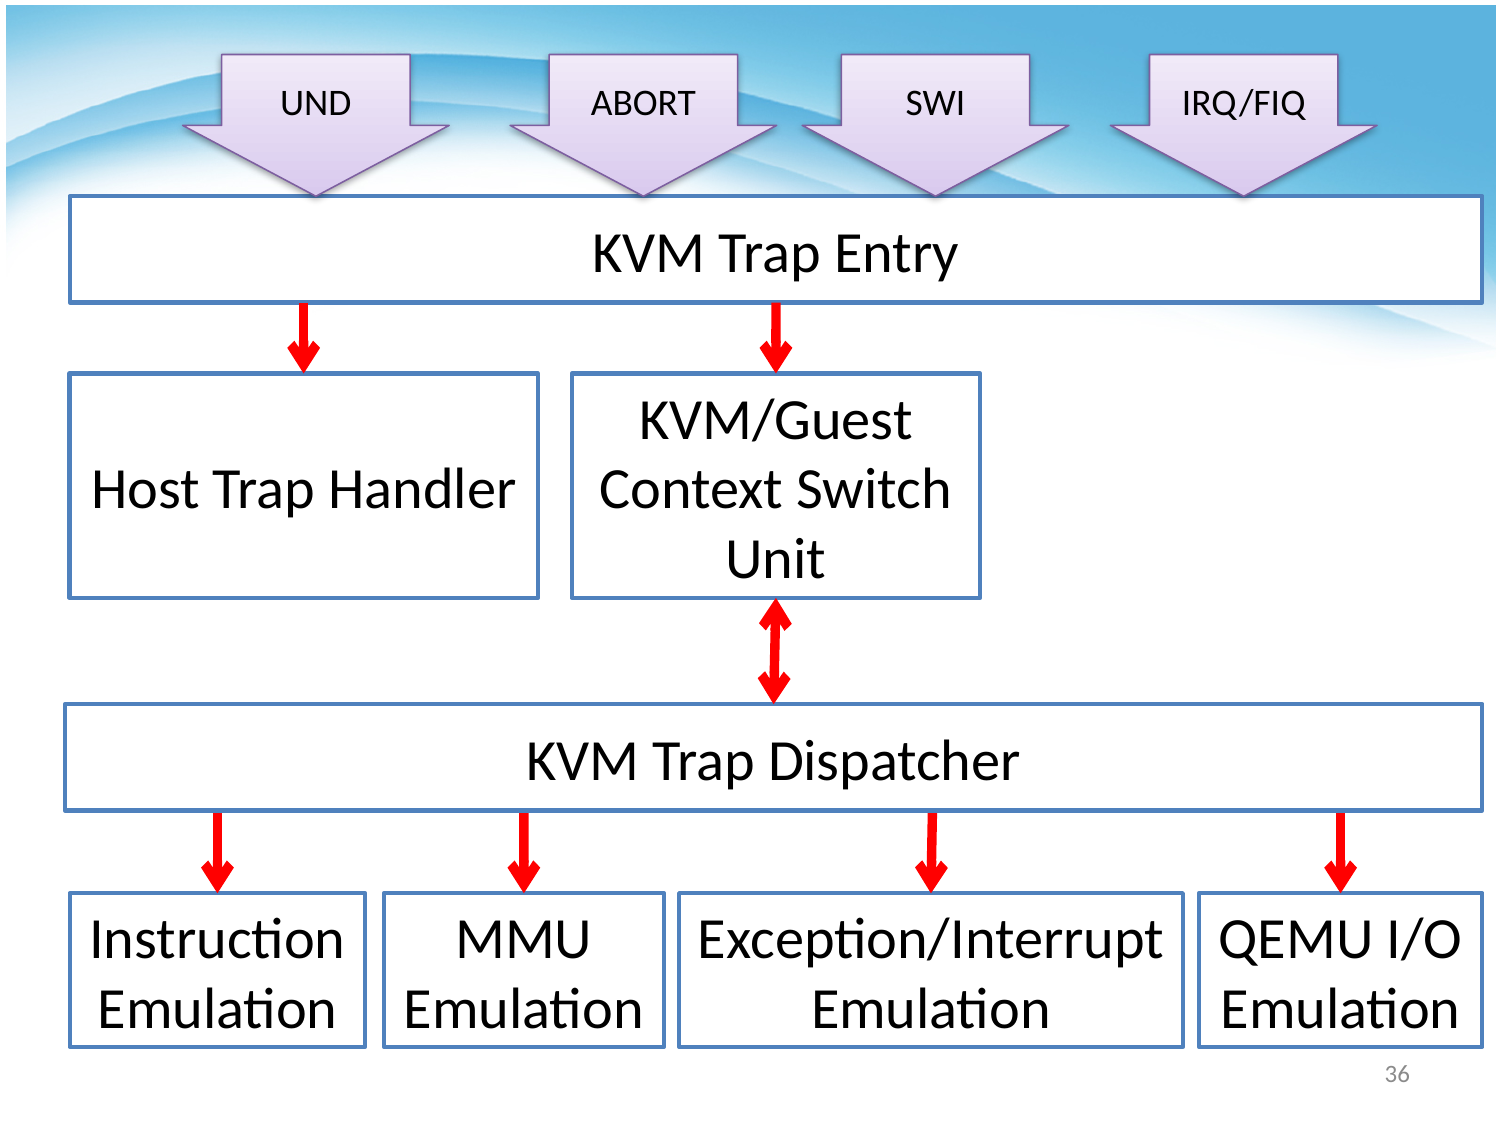

UND
ABORT
SWI
IRQ/FIQ
KVM Trap Entry
Host Trap Handler
KVM/Guest
 Context Switch
Unit
KVM Trap Dispatcher
Instruction Emulation
MMU Emulation
Exception/Interrupt Emulation
QEMU I/O
Emulation
36